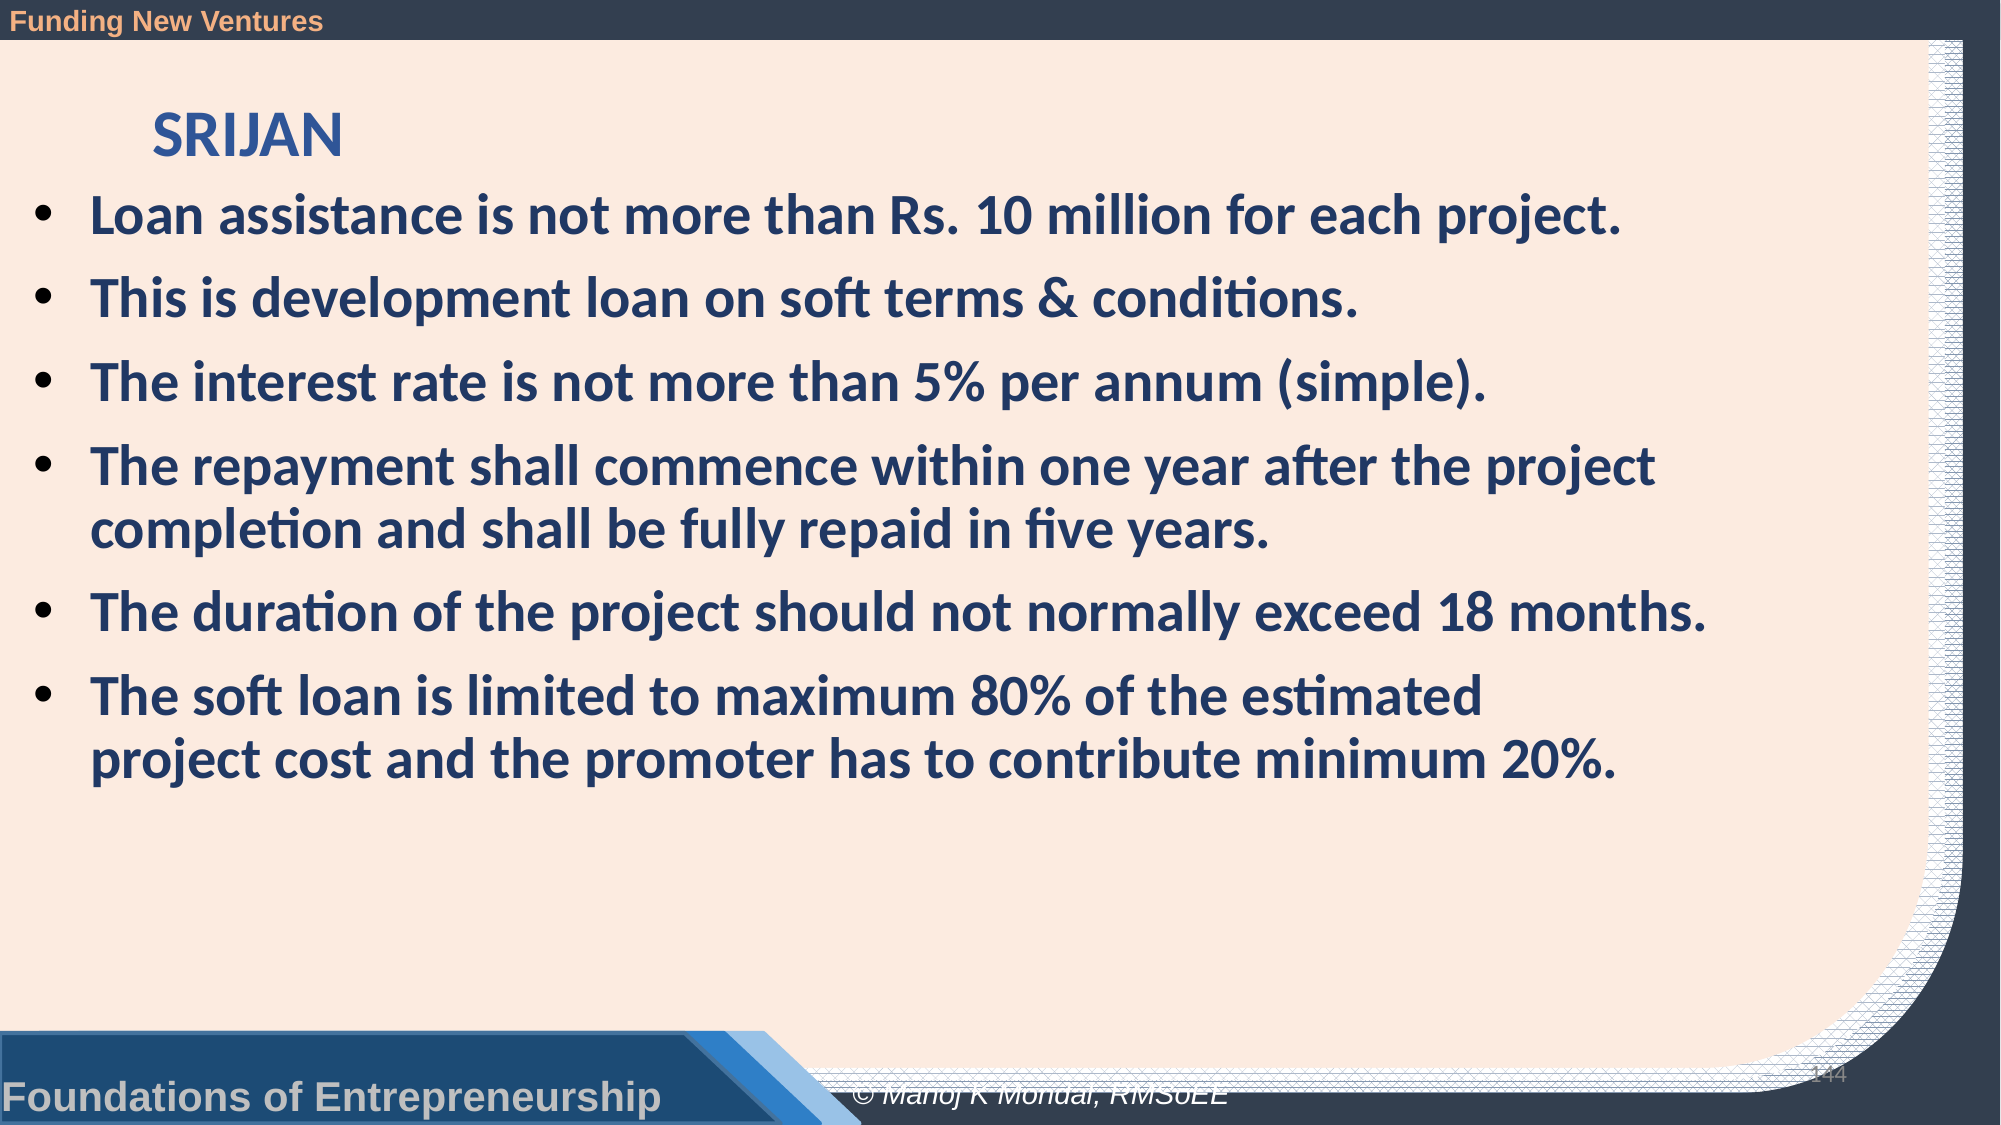

# SRIJAN
Loan assistance is not more than Rs. 10 million for each project.
This is development loan on soft terms & conditions.
The interest rate is not more than 5% per annum (simple).
The repayment shall commence within one year after the project completion and shall be fully repaid in five years.
The duration of the project should not normally exceed 18 months.
The soft loan is limited to maximum 80% of the estimated
project cost and the promoter has to contribute minimum 20%.
144